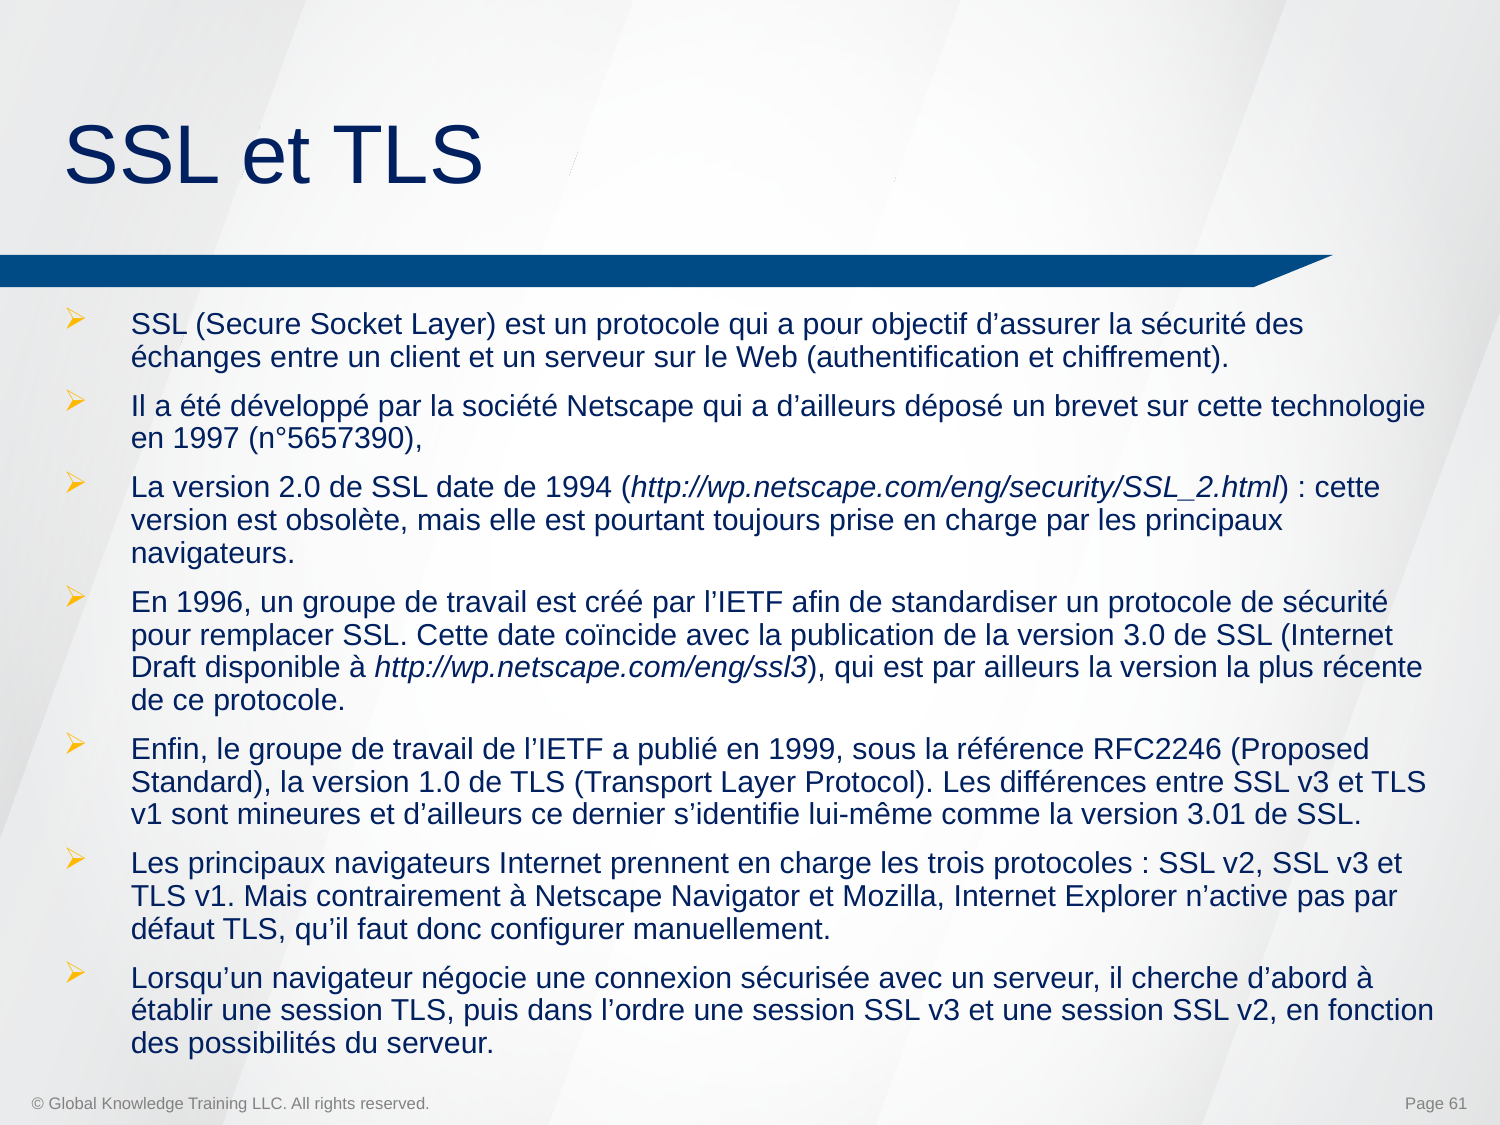

# SSL et TLS
SSL (Secure Socket Layer) est un protocole qui a pour objectif d’assurer la sécurité des échanges entre un client et un serveur sur le Web (authentification et chiffrement).
Il a été développé par la société Netscape qui a d’ailleurs déposé un brevet sur cette technologie en 1997 (n°5657390),
La version 2.0 de SSL date de 1994 (http://wp.netscape.com/eng/security/SSL_2.html) : cette version est obsolète, mais elle est pourtant toujours prise en charge par les principaux navigateurs.
En 1996, un groupe de travail est créé par l’IETF afin de standardiser un protocole de sécurité pour remplacer SSL. Cette date coïncide avec la publication de la version 3.0 de SSL (Internet Draft disponible à http://wp.netscape.com/eng/ssl3), qui est par ailleurs la version la plus récente de ce protocole.
Enfin, le groupe de travail de l’IETF a publié en 1999, sous la référence RFC2246 (Proposed Standard), la version 1.0 de TLS (Transport Layer Protocol). Les différences entre SSL v3 et TLS v1 sont mineures et d’ailleurs ce dernier s’identifie lui-même comme la version 3.01 de SSL.
Les principaux navigateurs Internet prennent en charge les trois protocoles : SSL v2, SSL v3 et TLS v1. Mais contrairement à Netscape Navigator et Mozilla, Internet Explorer n’active pas par défaut TLS, qu’il faut donc configurer manuellement.
Lorsqu’un navigateur négocie une connexion sécurisée avec un serveur, il cherche d’abord à établir une session TLS, puis dans l’ordre une session SSL v3 et une session SSL v2, en fonction des possibilités du serveur.